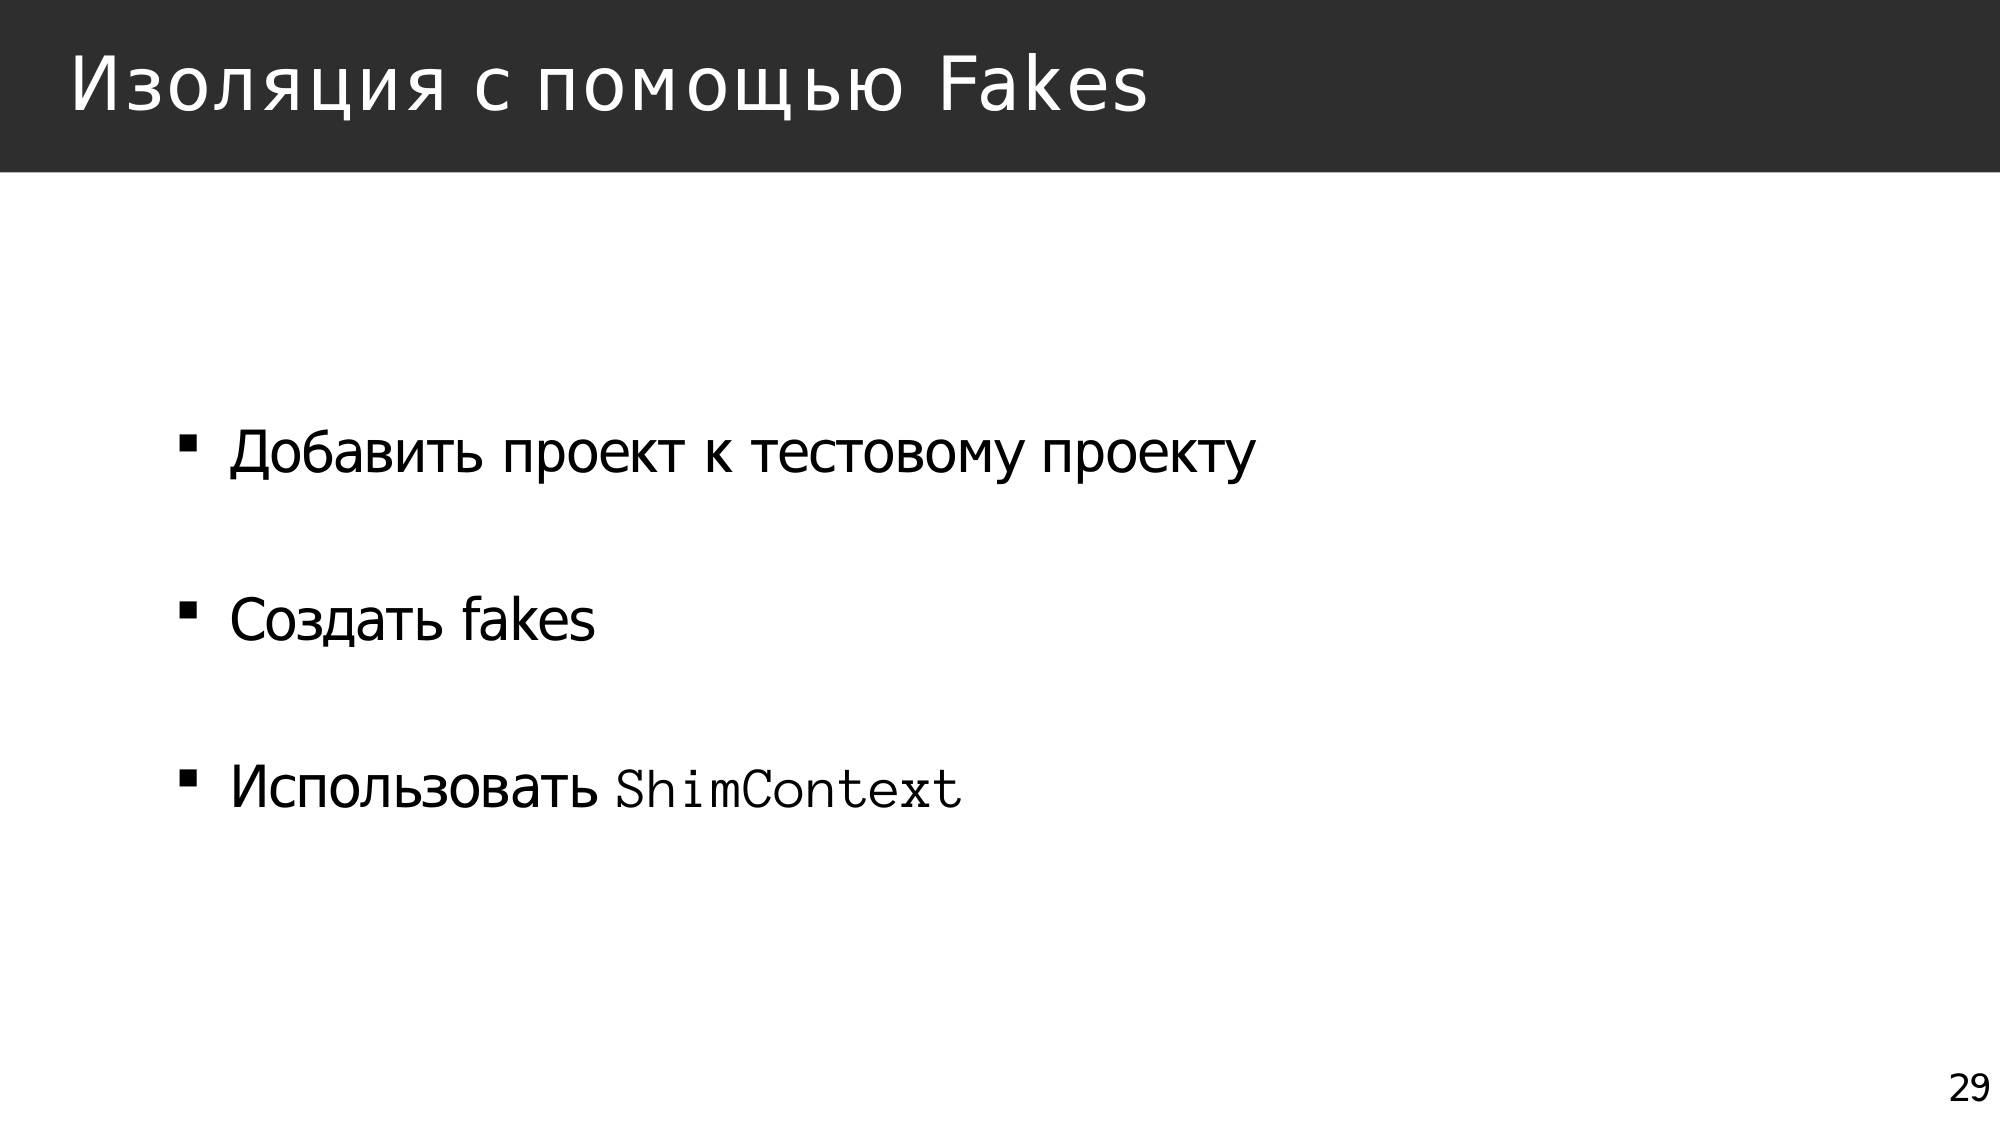

# Изоляция с помощью Fakes
 Добавить проект к тестовому проекту

 Создать fakes

 Использовать ShimContext

29